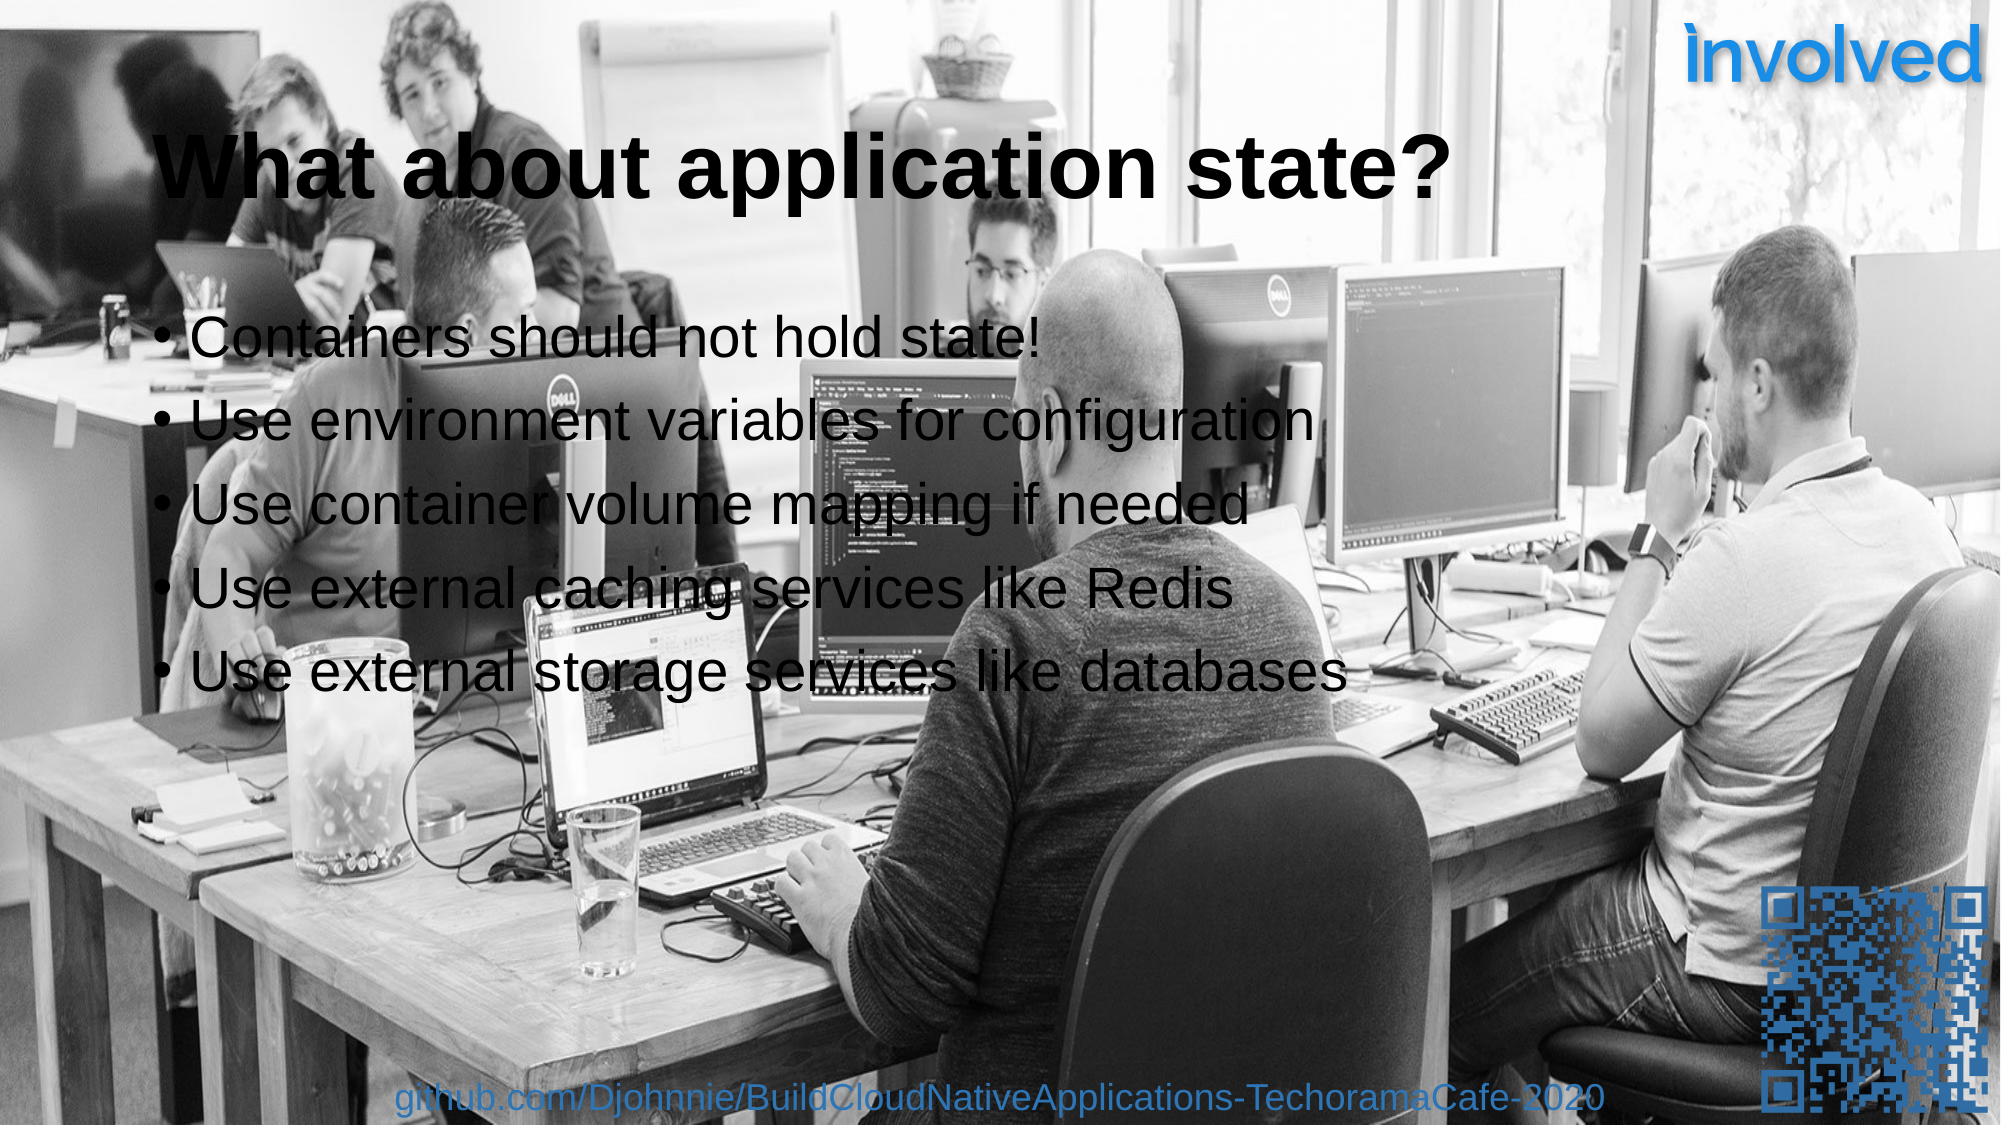

# What about application state?
Containers should not hold state!
Use environment variables for configuration
Use container volume mapping if needed
Use external caching services like Redis
Use external storage services like databases